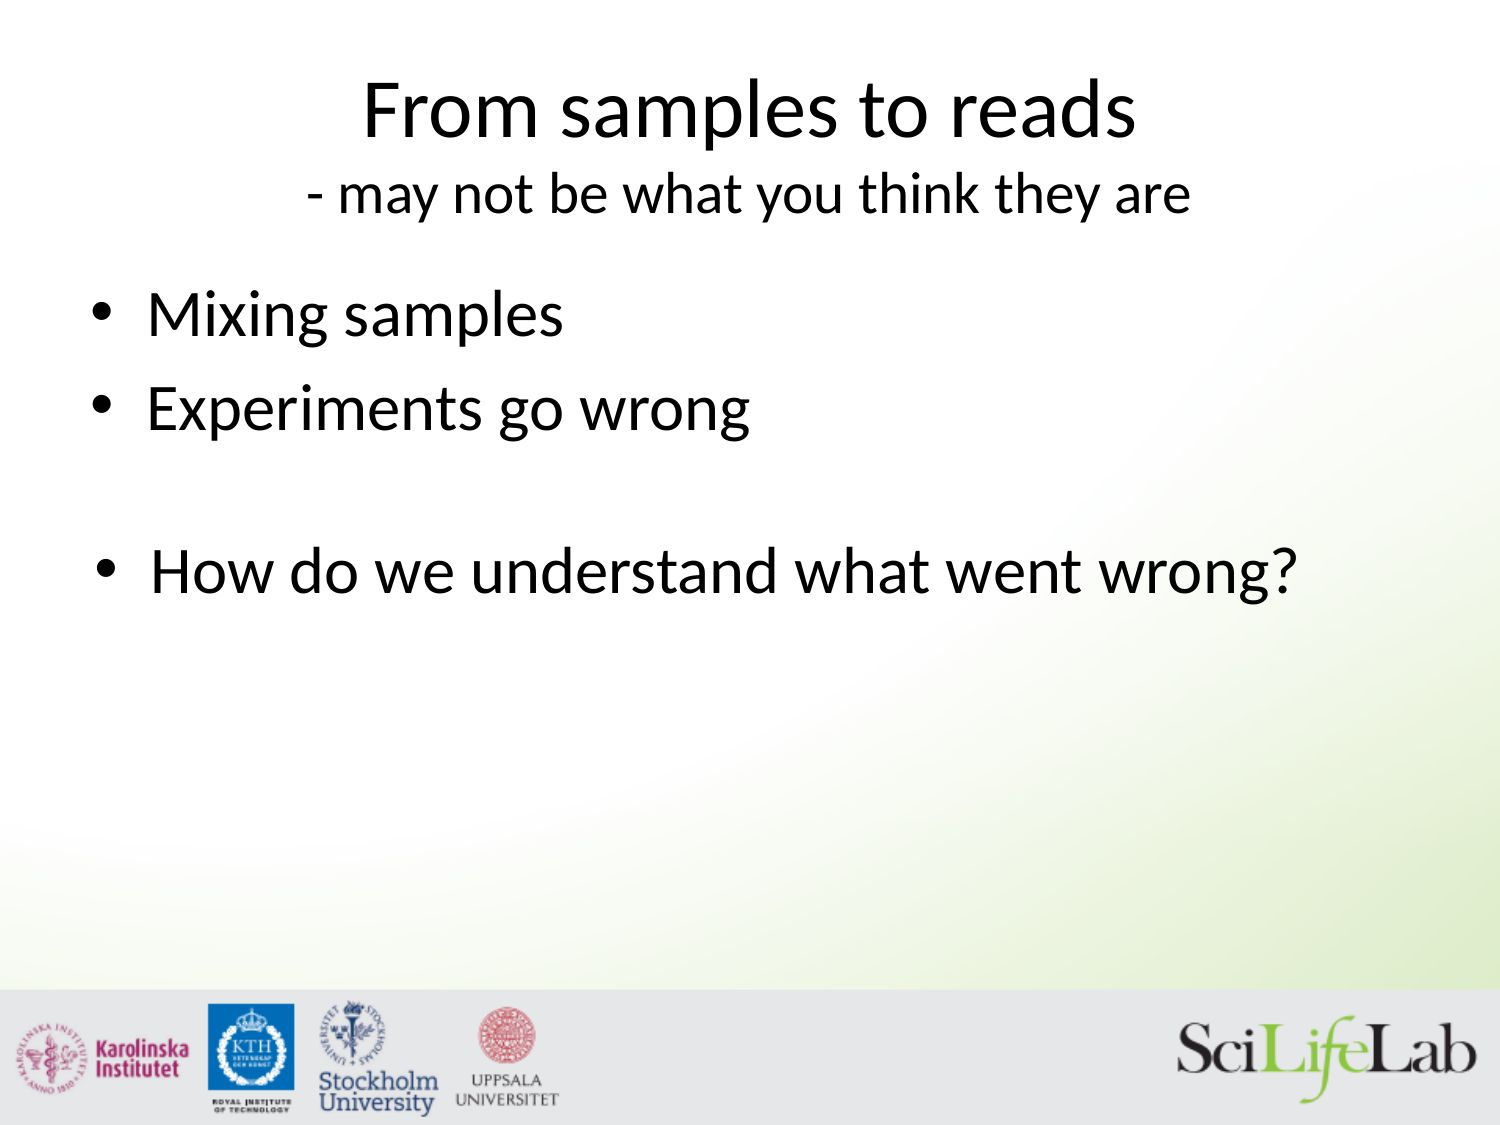

# From samples to reads - may not be what you think they are
Mixing samples
Experiments go wrong

How do we understand what went wrong?